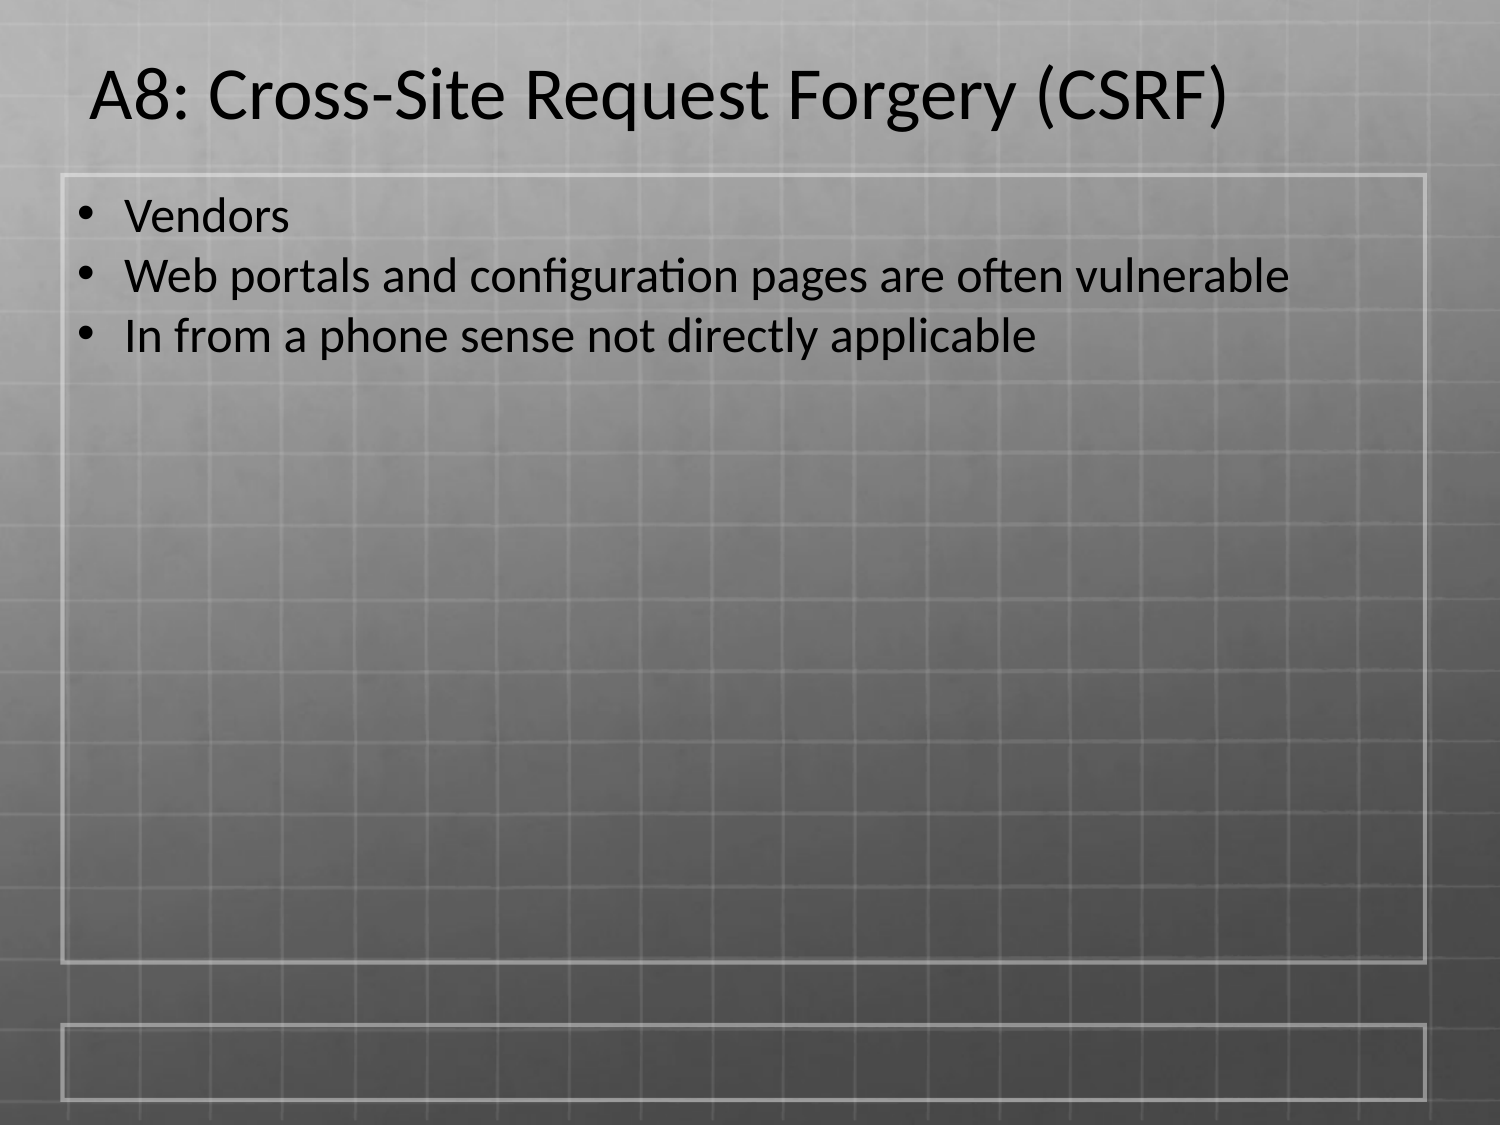

A8: Cross-Site Request Forgery (CSRF)
Vendors
Web portals and configuration pages are often vulnerable
In from a phone sense not directly applicable